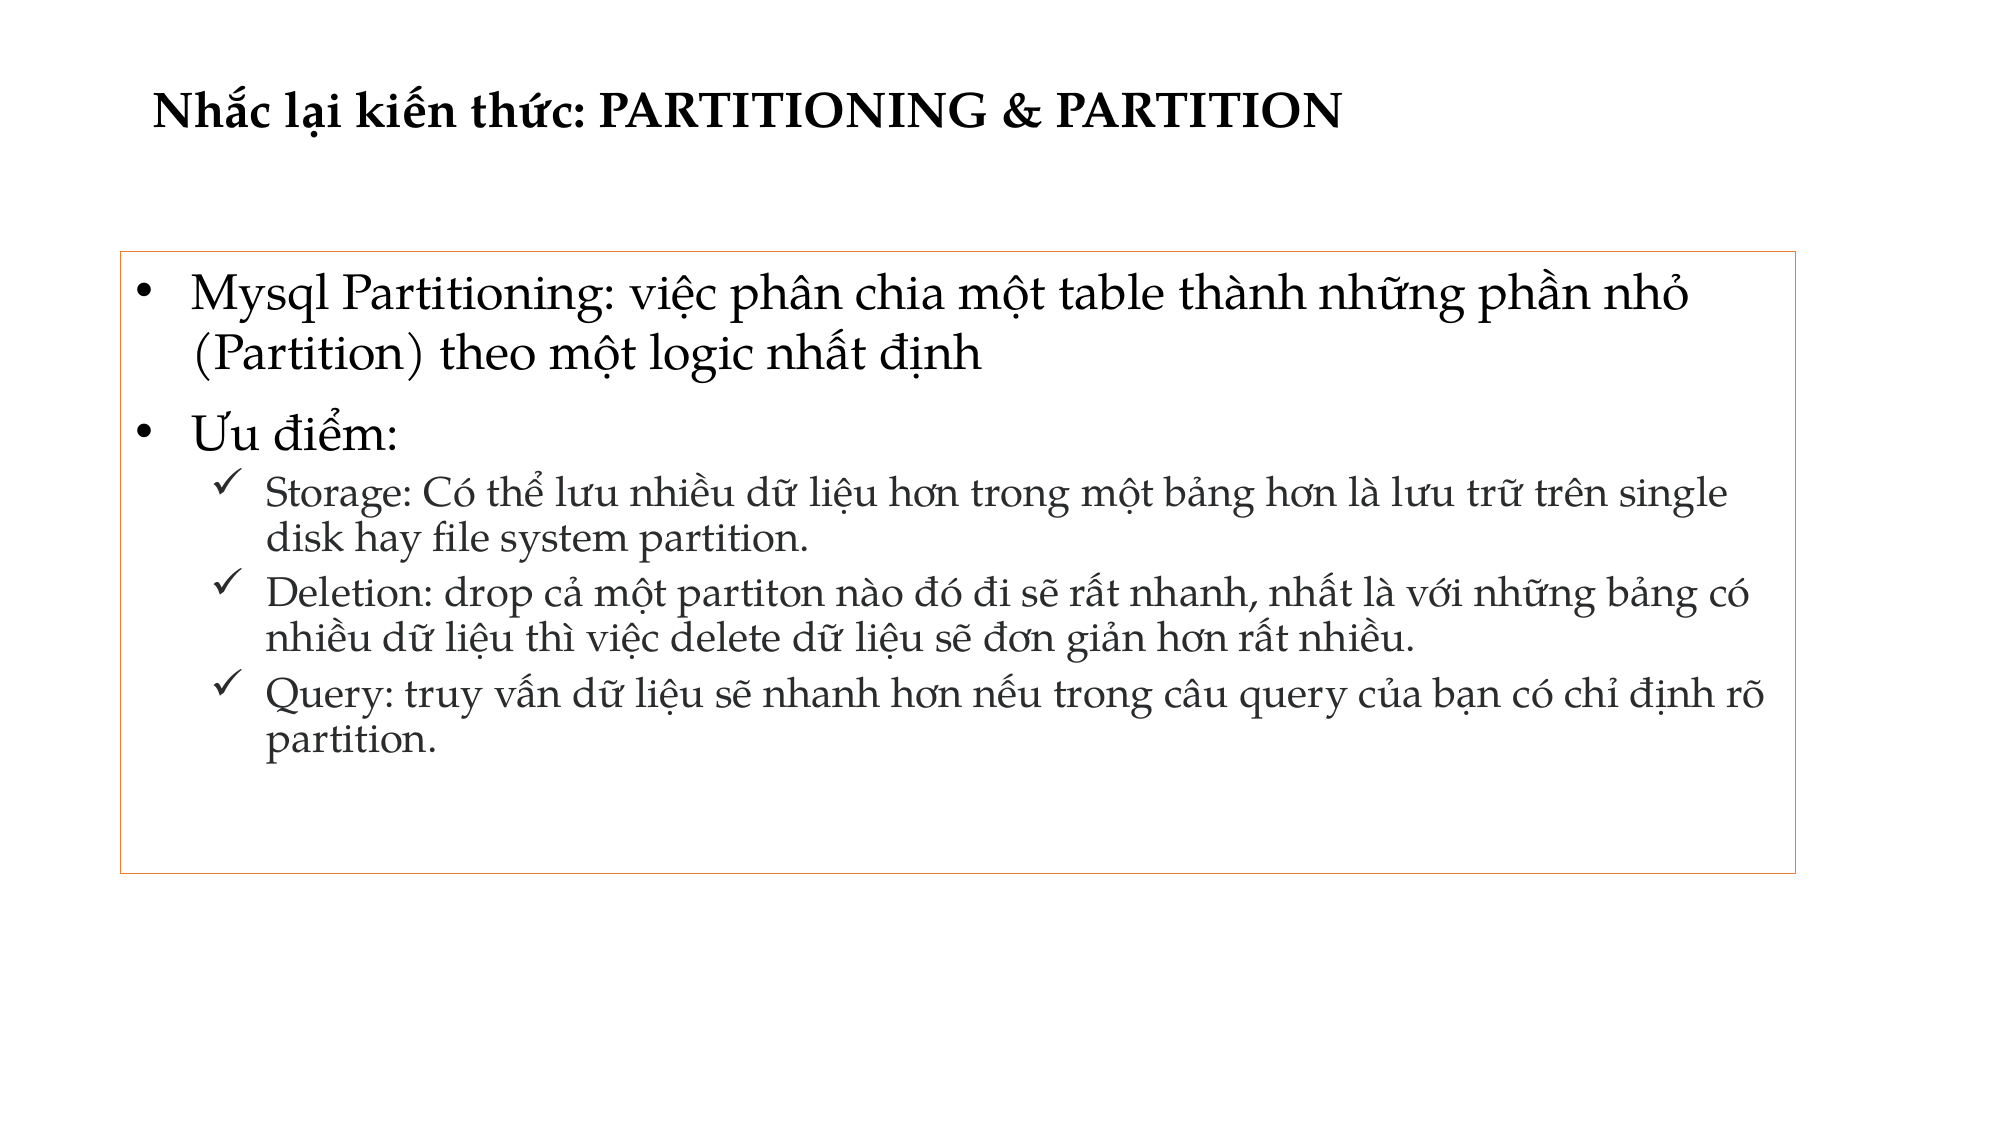

# Nhắc lại kiến thức: PARTITIONING & PARTITION
Mysql Partitioning: việc phân chia một table thành những phần nhỏ (Partition) theo một logic nhất định
Ưu điểm:
Storage: Có thể lưu nhiều dữ liệu hơn trong một bảng hơn là lưu trữ trên single disk hay file system partition.
Deletion: drop cả một partiton nào đó đi sẽ rất nhanh, nhất là với những bảng có nhiều dữ liệu thì việc delete dữ liệu sẽ đơn giản hơn rất nhiều.
Query: truy vấn dữ liệu sẽ nhanh hơn nếu trong câu query của bạn có chỉ định rõ partition.